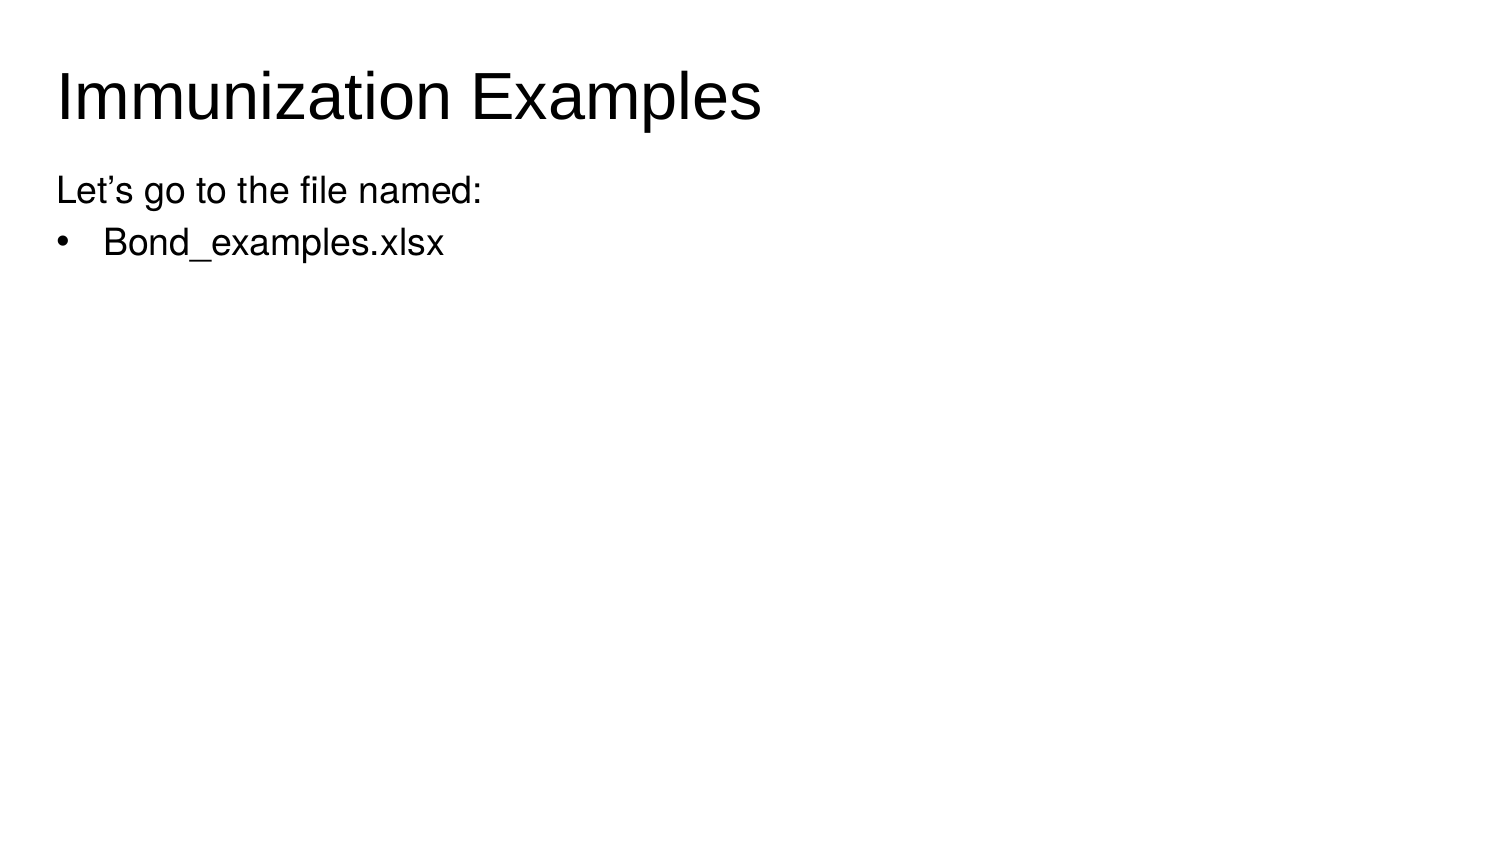

# Immunization Examples
Let’s go to the file named:
Bond_examples.xlsx